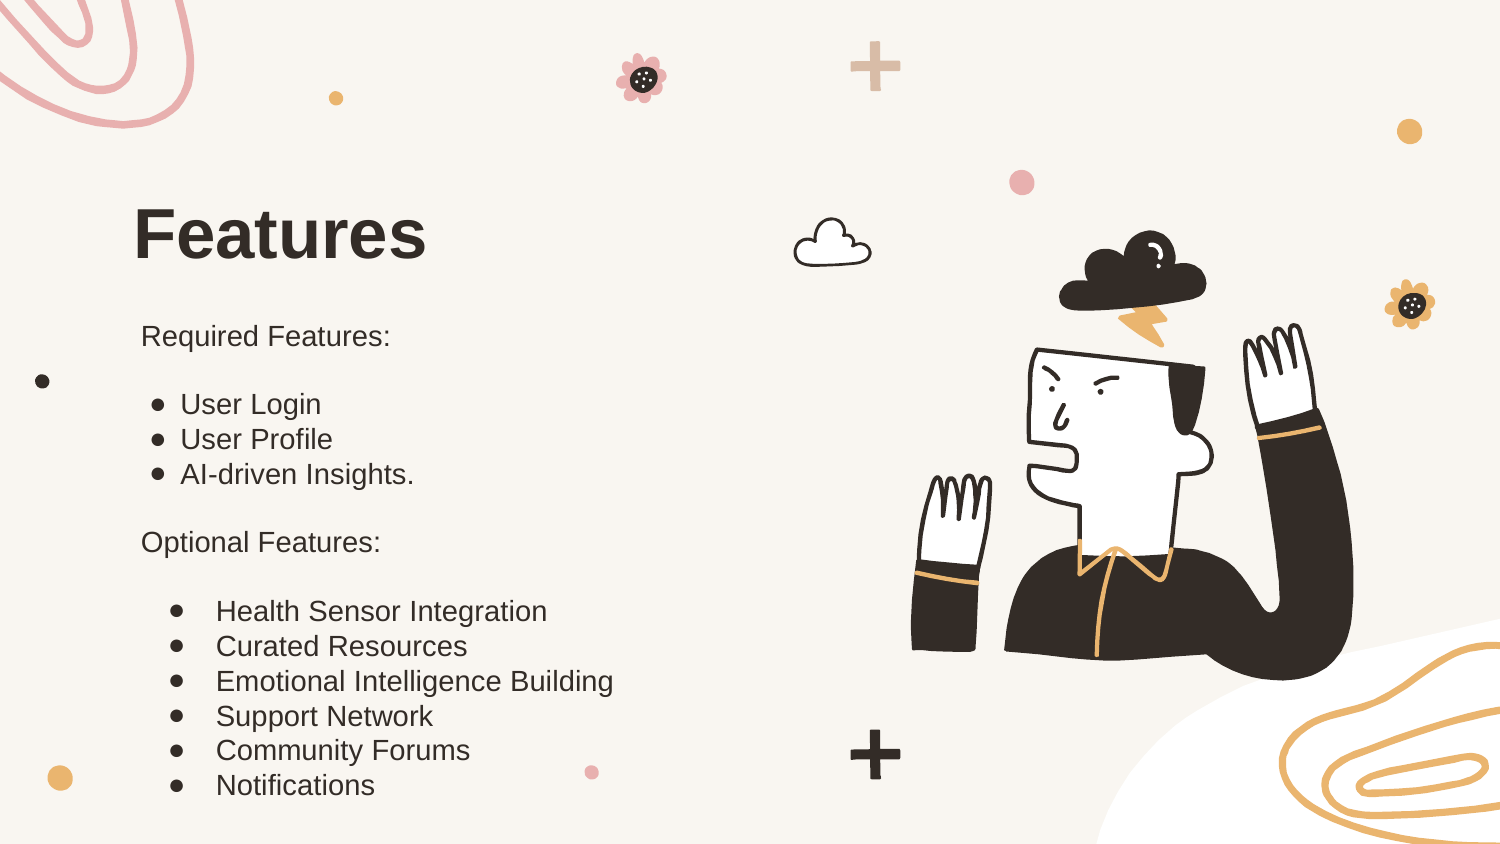

# Features

Required Features:
User Login
User Profile
AI-driven Insights.
Optional Features:
Health Sensor Integration
Curated Resources
Emotional Intelligence Building
Support Network
Community Forums
Notifications